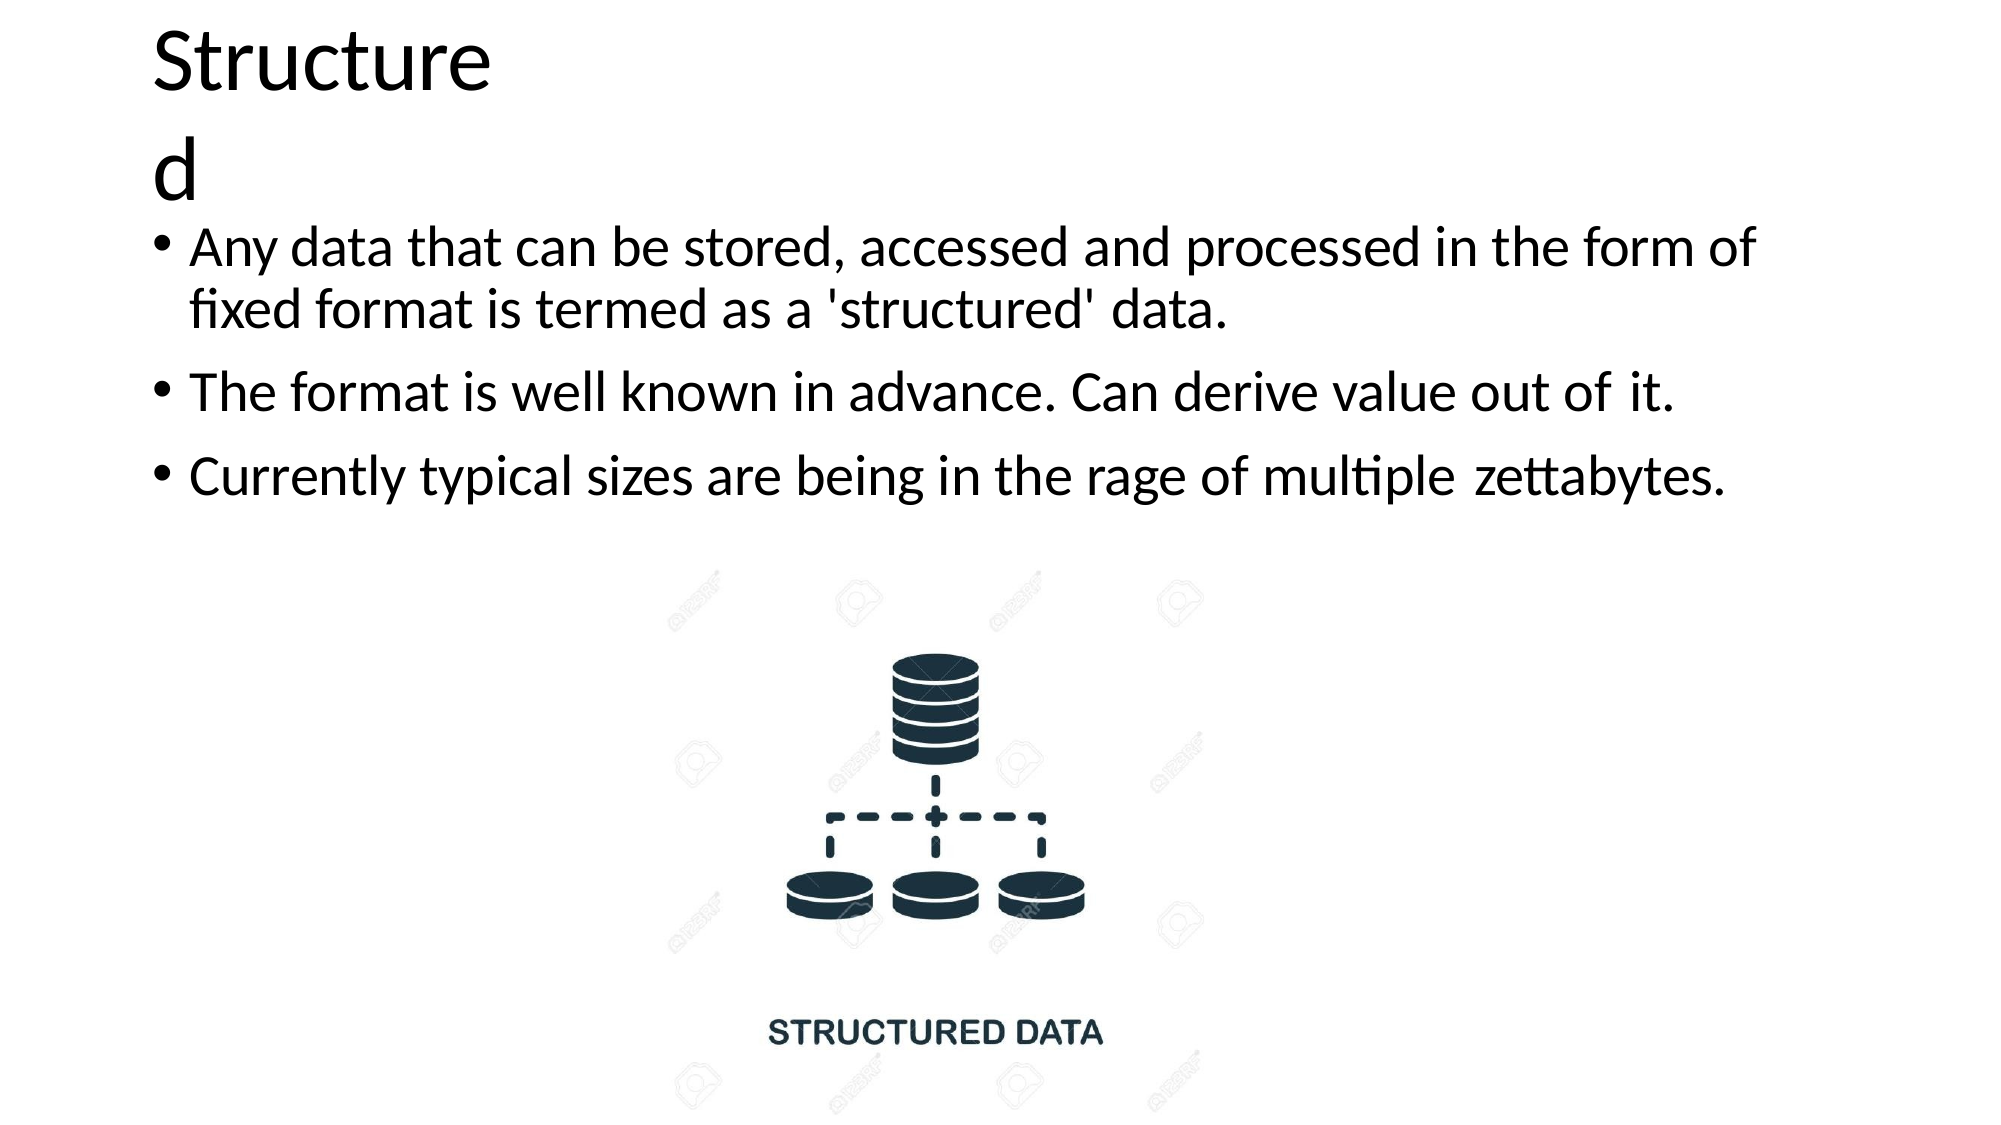

# Structured
Any data that can be stored, accessed and processed in the form of  fixed format is termed as a 'structured' data.
The format is well known in advance. Can derive value out of it.
Currently typical sizes are being in the rage of multiple zettabytes.